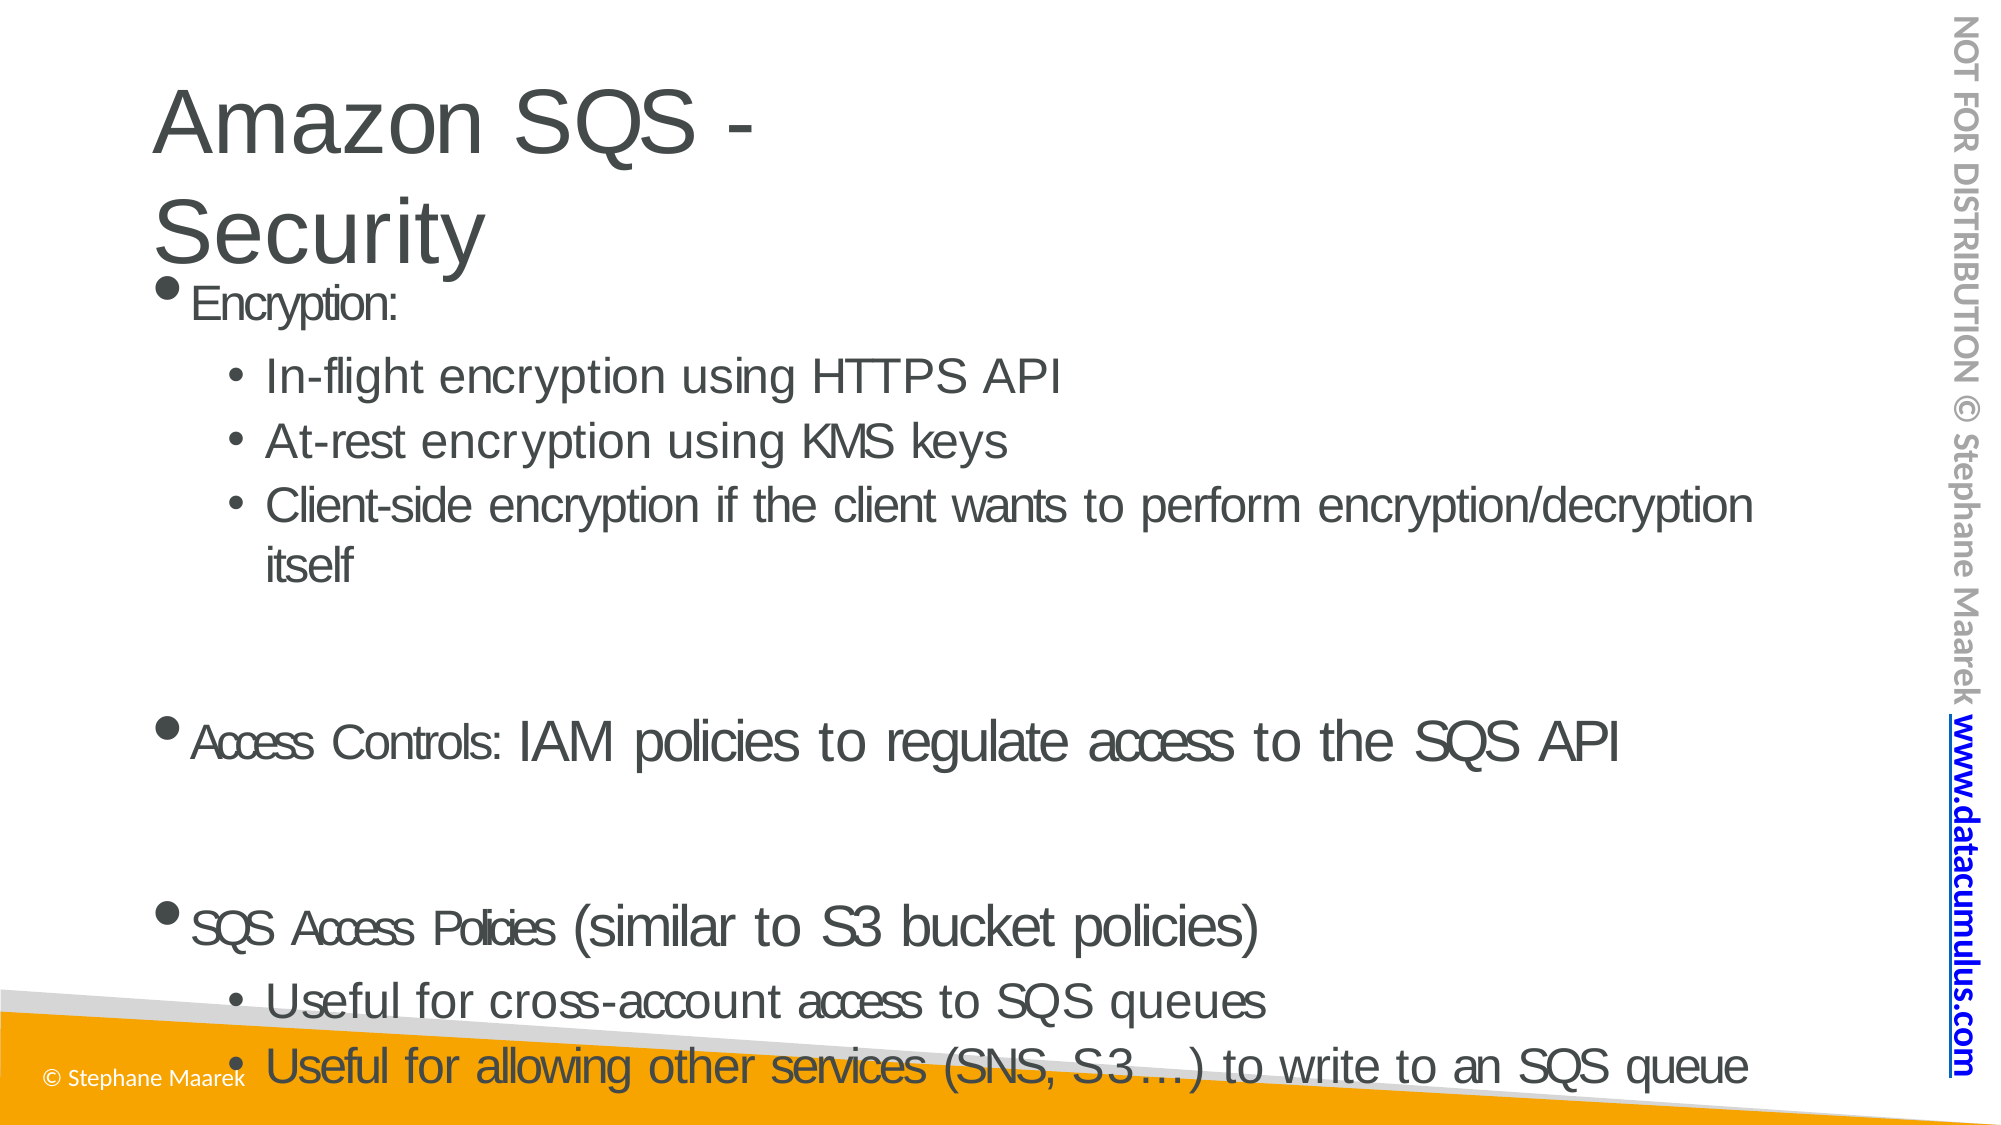

NOT FOR DISTRIBUTION © Stephane Maarek www.datacumulus.com
# Amazon SQS - Security
Encryption:
In-flight encryption using HTTPS API
At-rest encryption using KMS keys
Client-side encryption if the client wants to perform encryption/decryption itself

Access Controls: IAM policies to regulate access to the SQS API

SQS Access Policies (similar to S3 bucket policies)
Useful for cross-account access to SQS queues
Useful for allowing other services (SNS, S3…) to write to an SQS queue
© Stephane Maarek